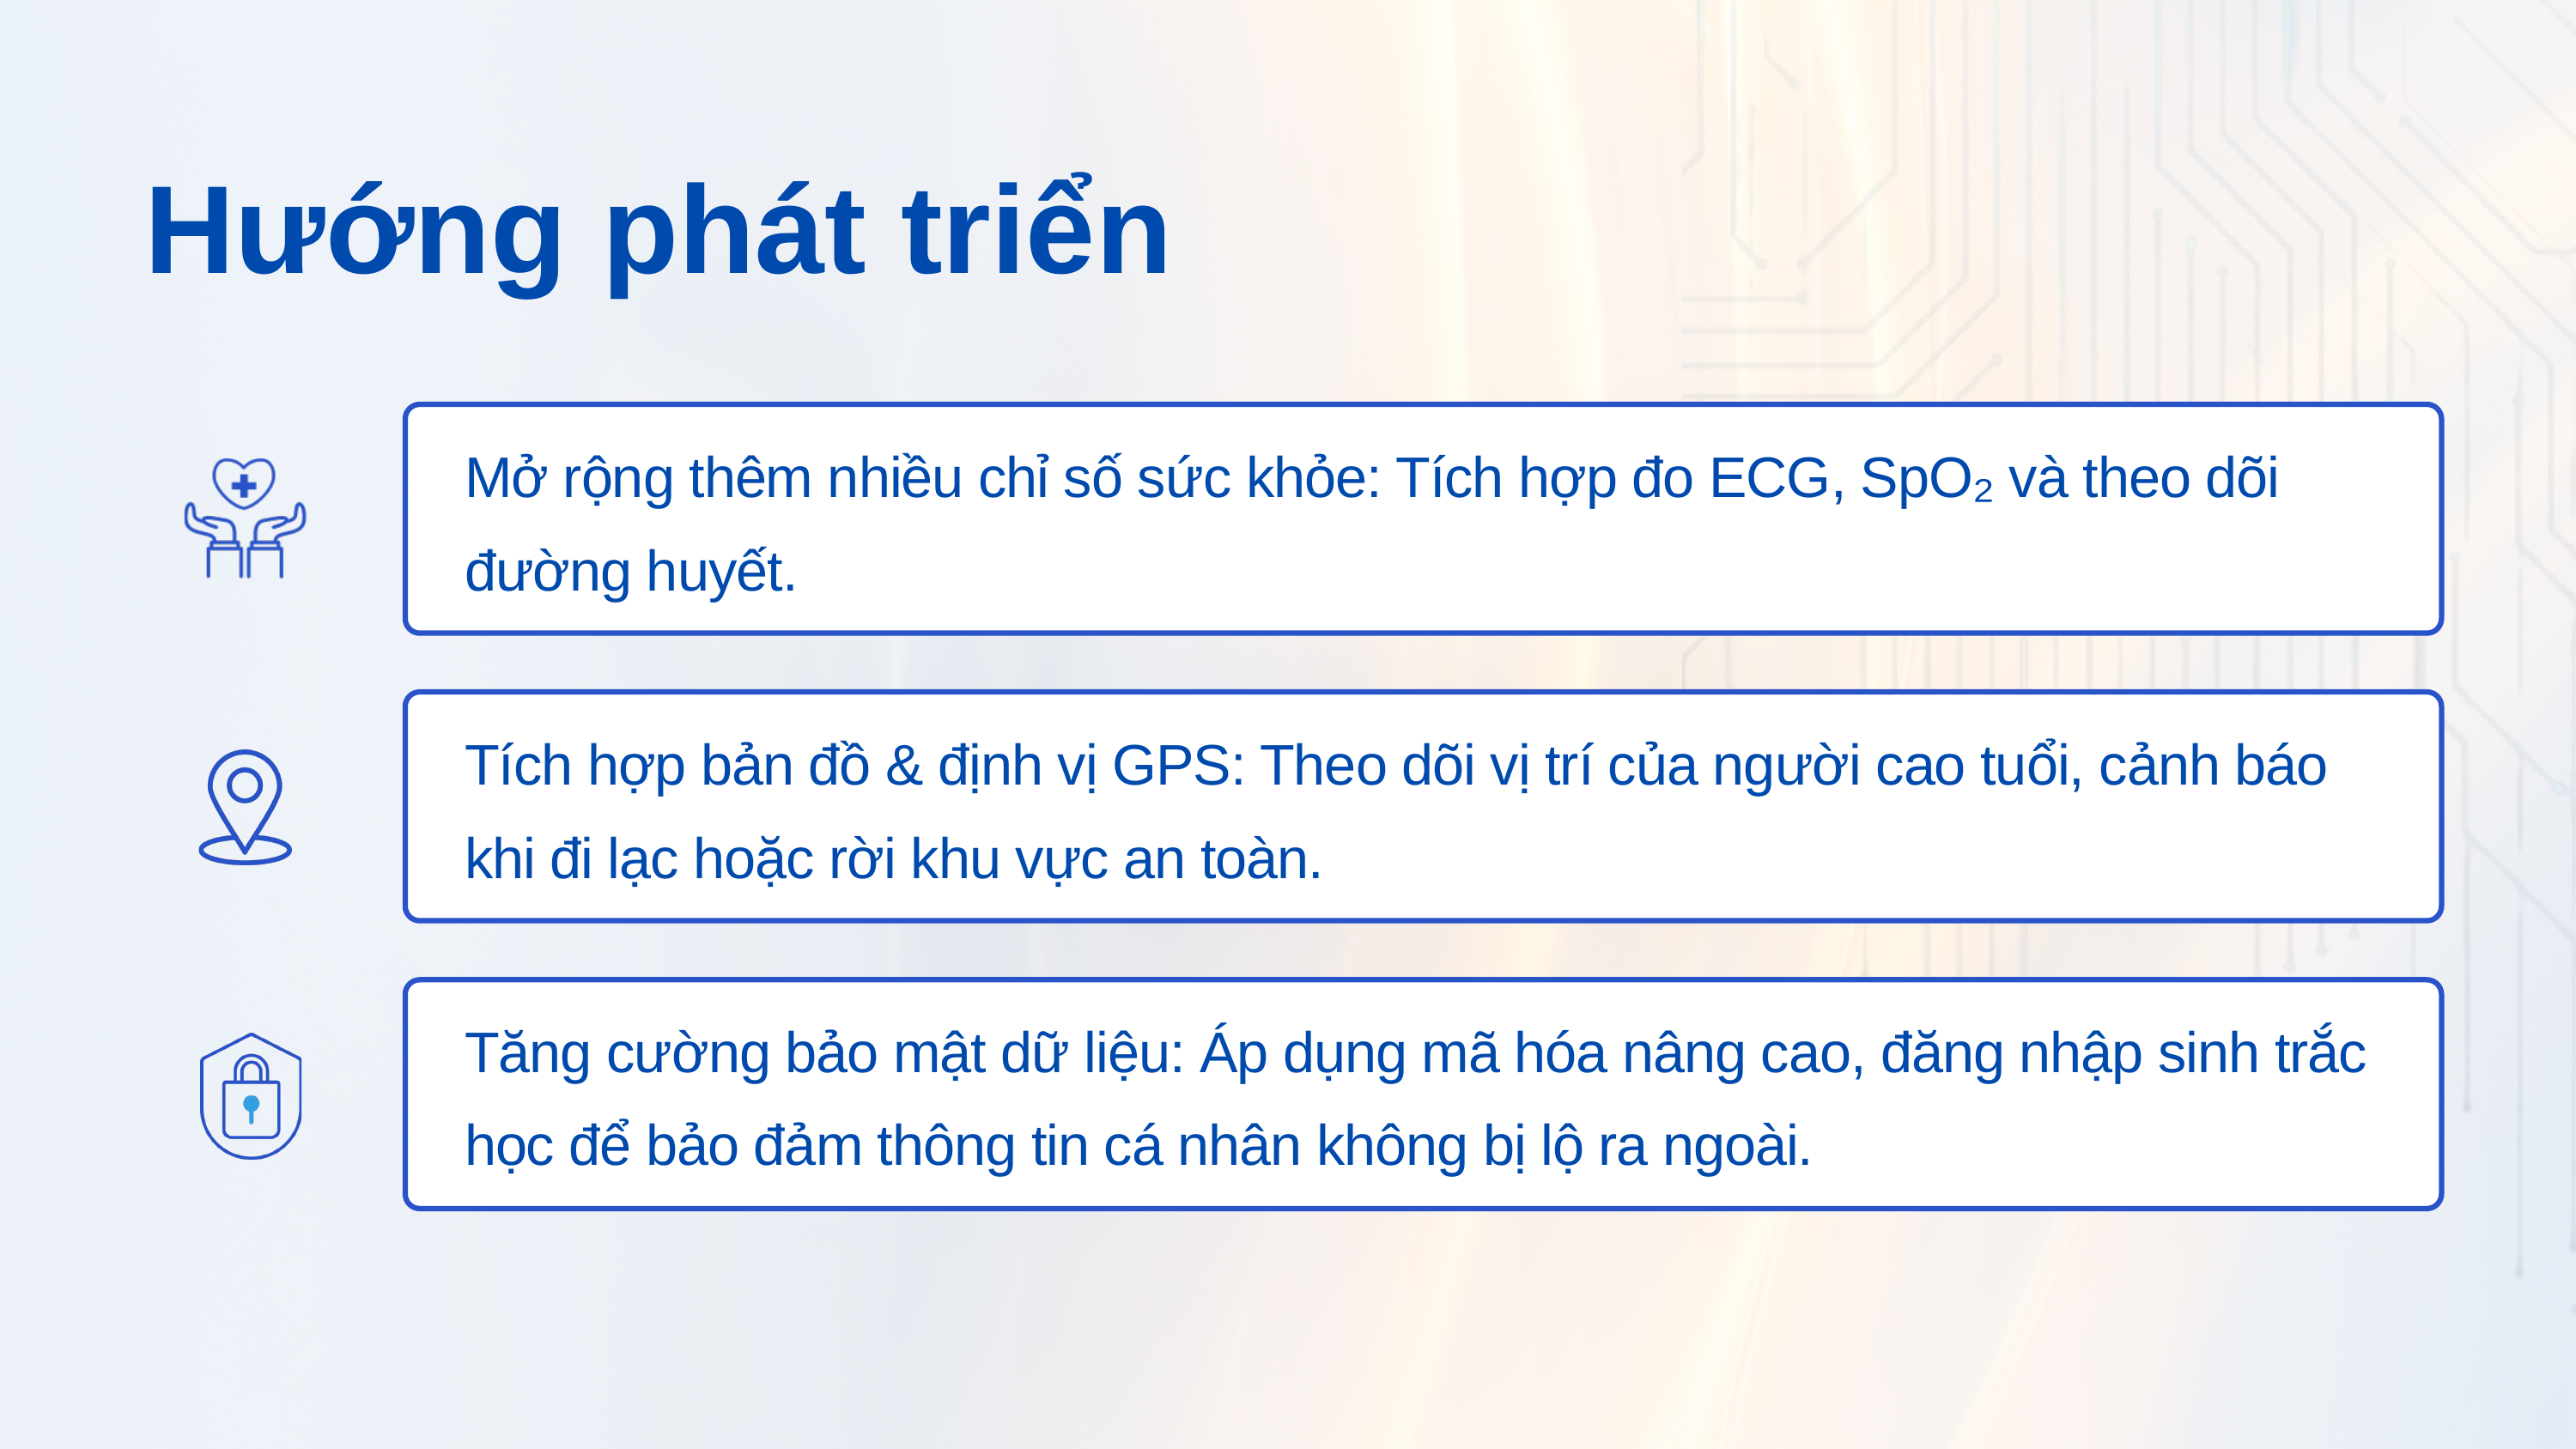

Hướng phát triển

Mở rộng thêm nhiều chỉ số sức khỏe: Tích hợp đo ECG, SpO₂ và theo dõi đường huyết.

Tích hợp bản đồ & định vị GPS: Theo dõi vị trí của người cao tuổi, cảnh báo khi đi lạc hoặc rời khu vực an toàn.

Tăng cường bảo mật dữ liệu: Áp dụng mã hóa nâng cao, đăng nhập sinh trắc học để bảo đảm thông tin cá nhân không bị lộ ra ngoài.